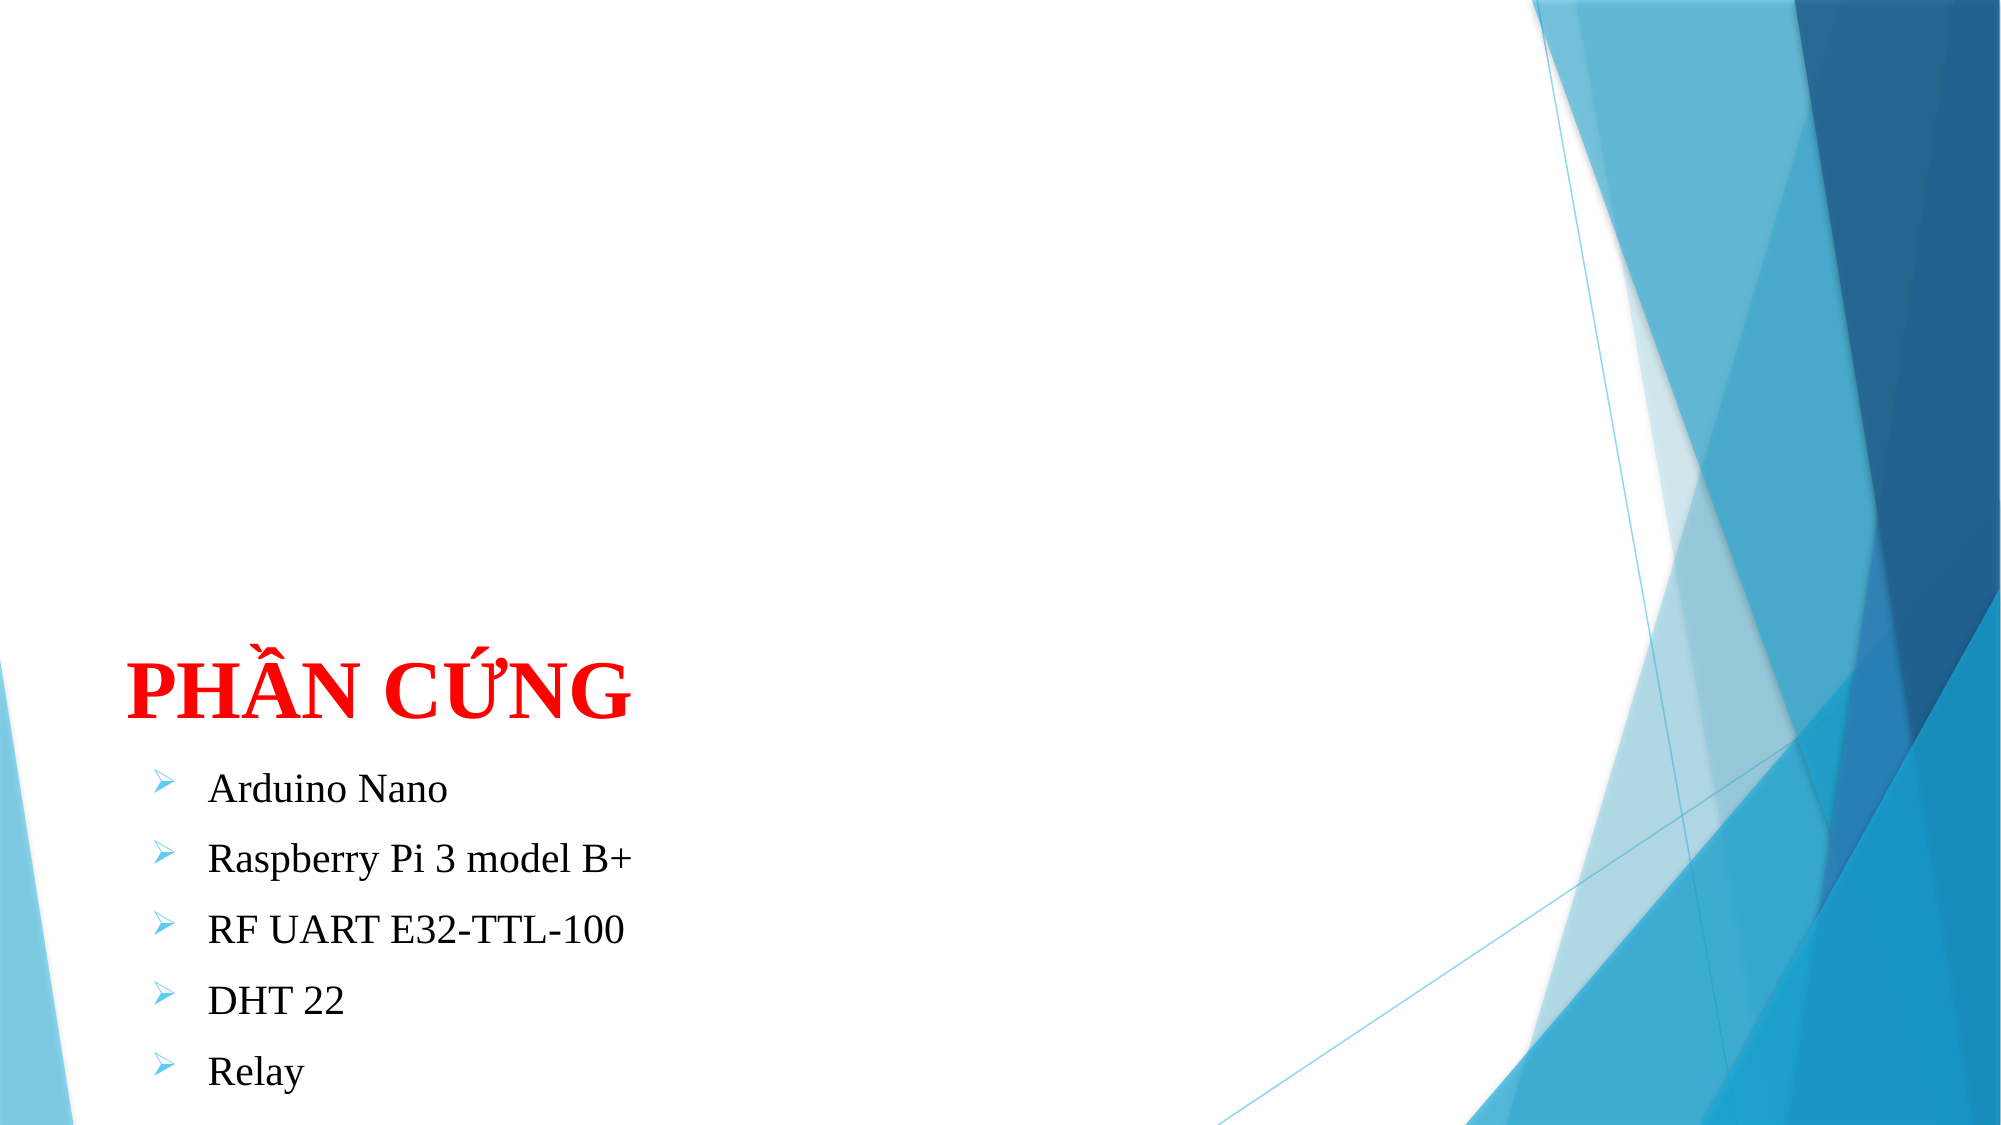

# PHẦN CỨNG
Arduino Nano
Raspberry Pi 3 model B+
RF UART E32-TTL-100
DHT 22
Relay